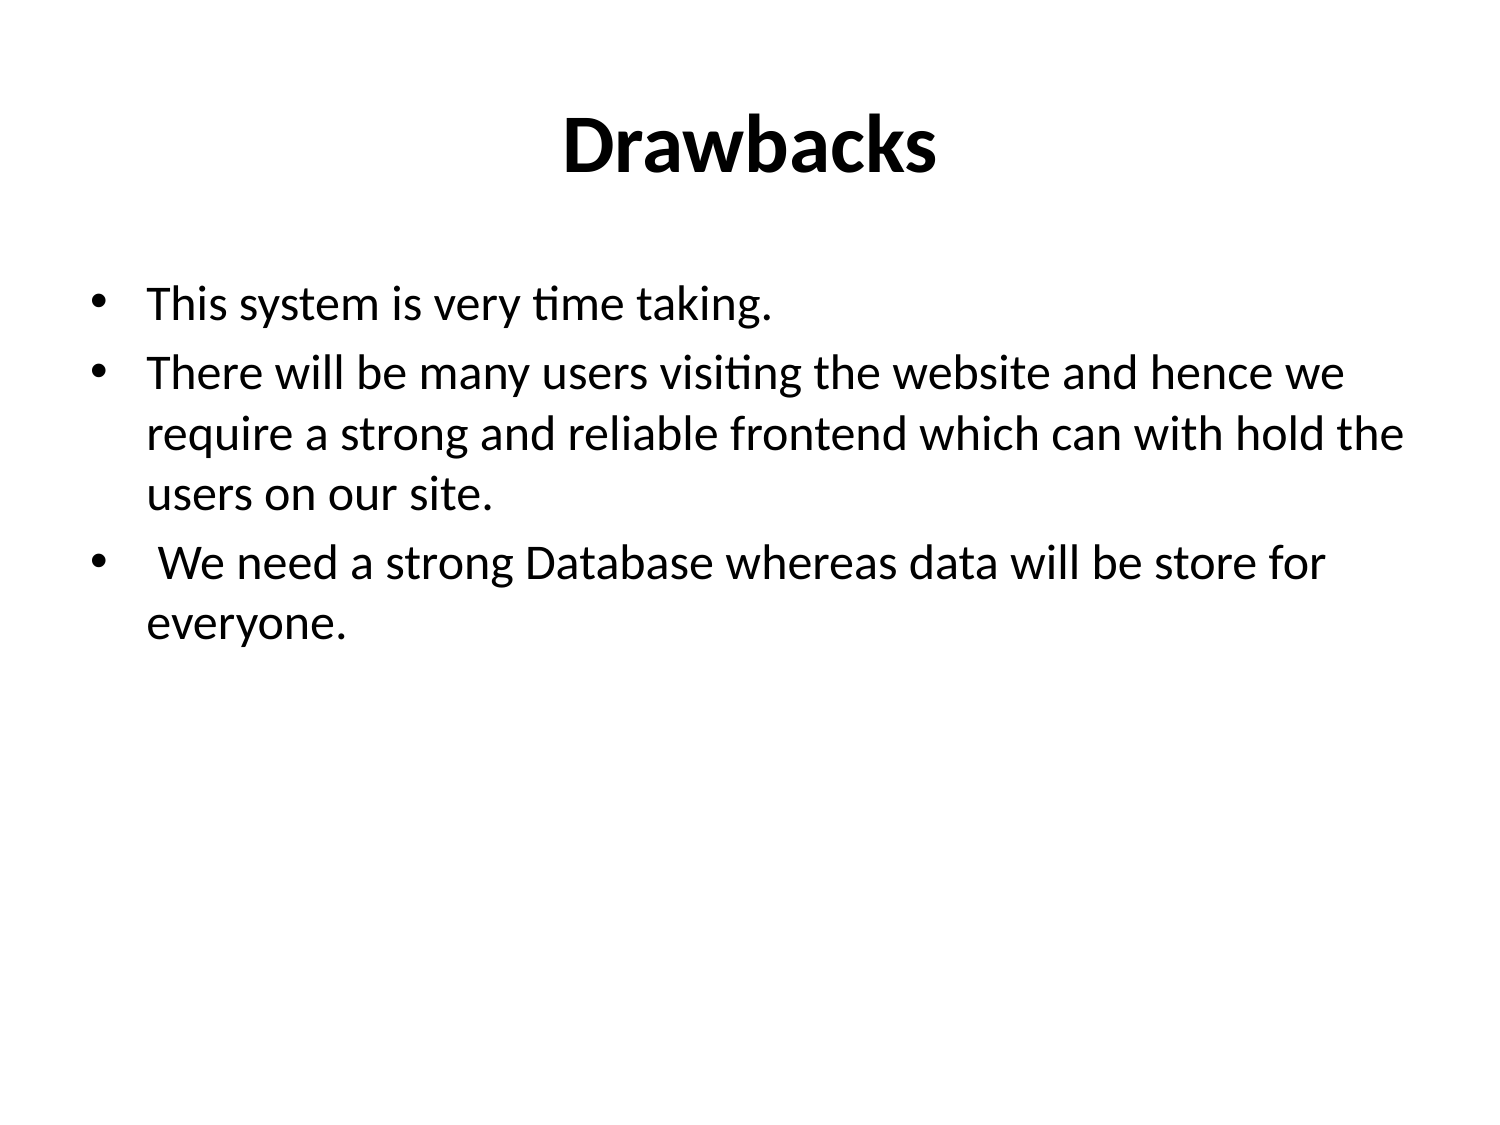

# Drawbacks
This system is very time taking.
There will be many users visiting the website and hence we require a strong and reliable frontend which can with hold the users on our site.
 We need a strong Database whereas data will be store for  everyone.